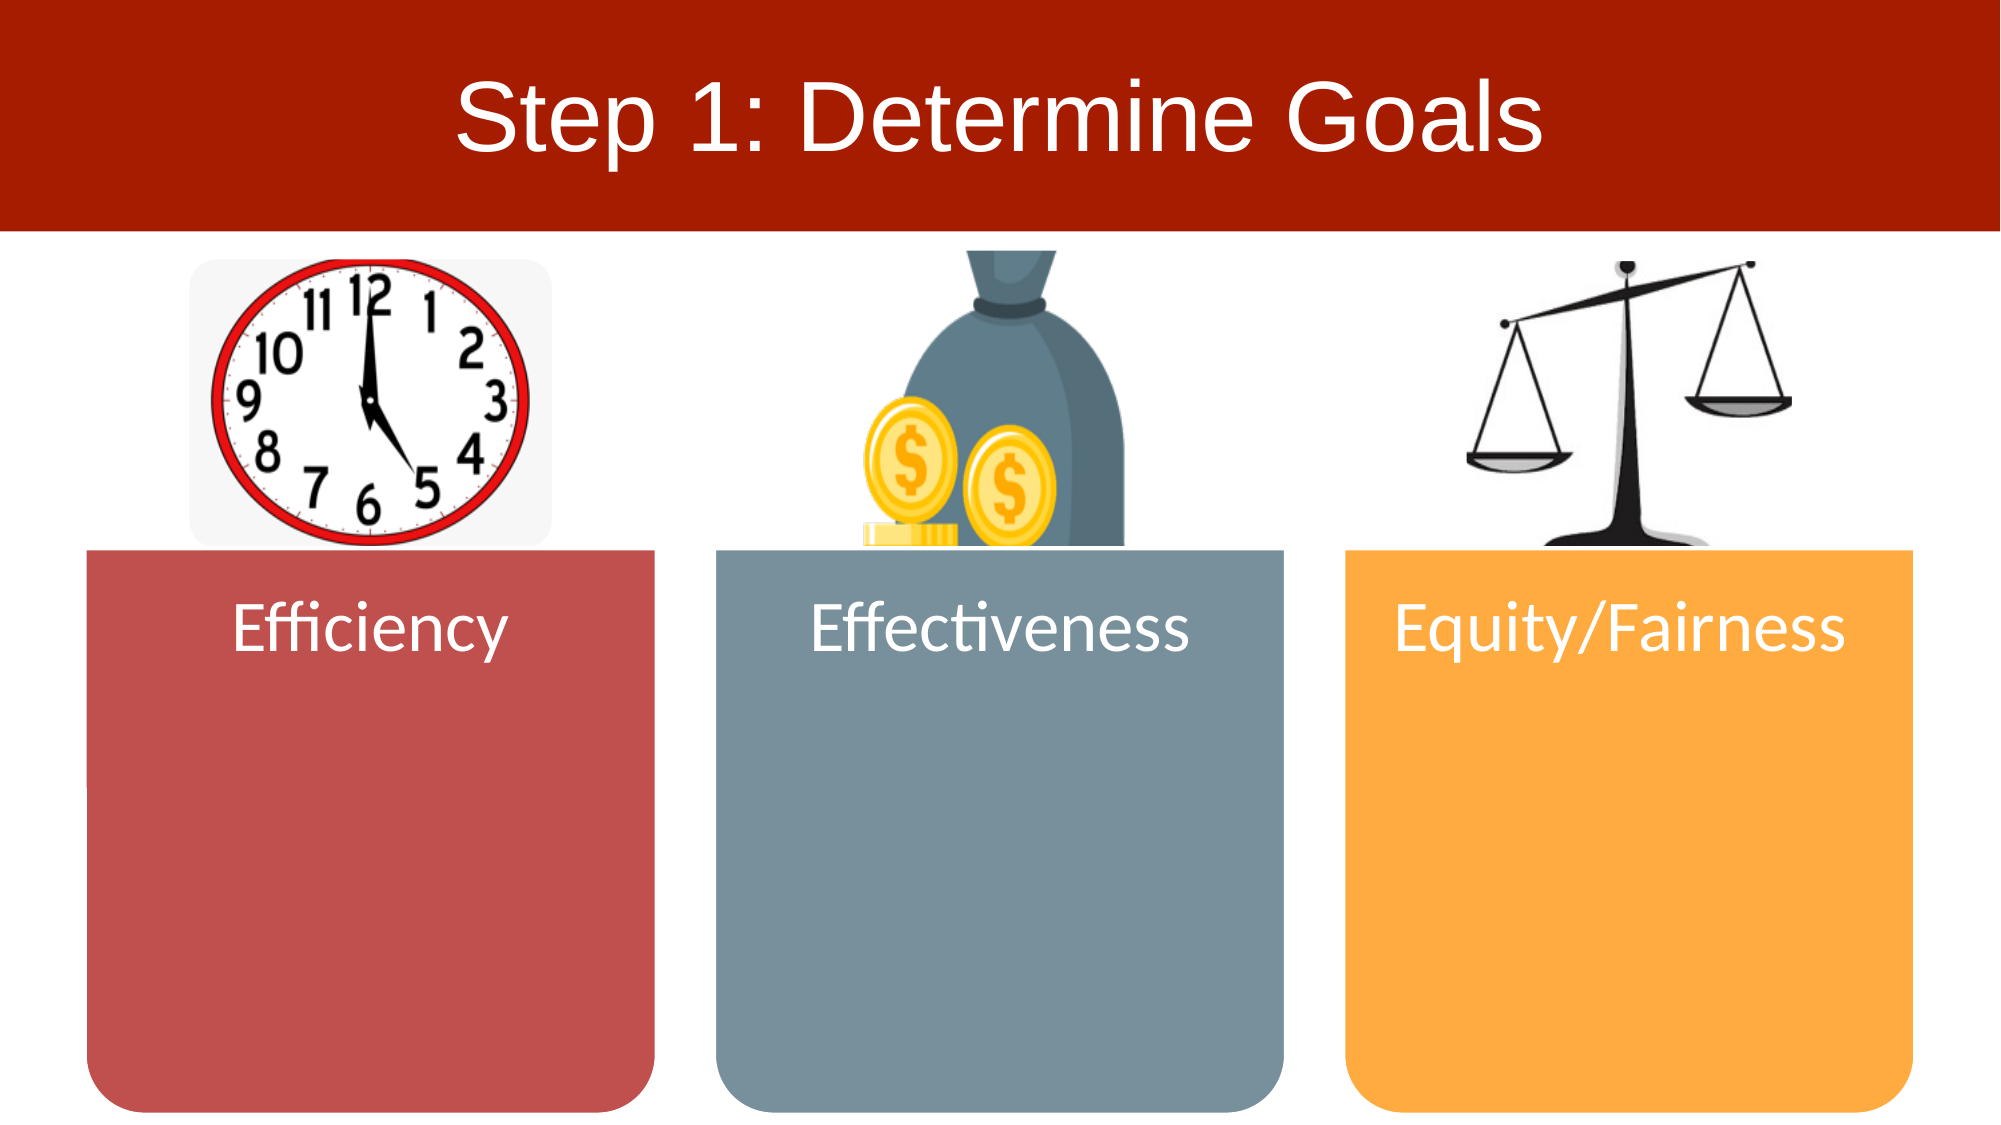

# Step 1: Determine Goals

Efficiency
Effectiveness
Equity/Fairness